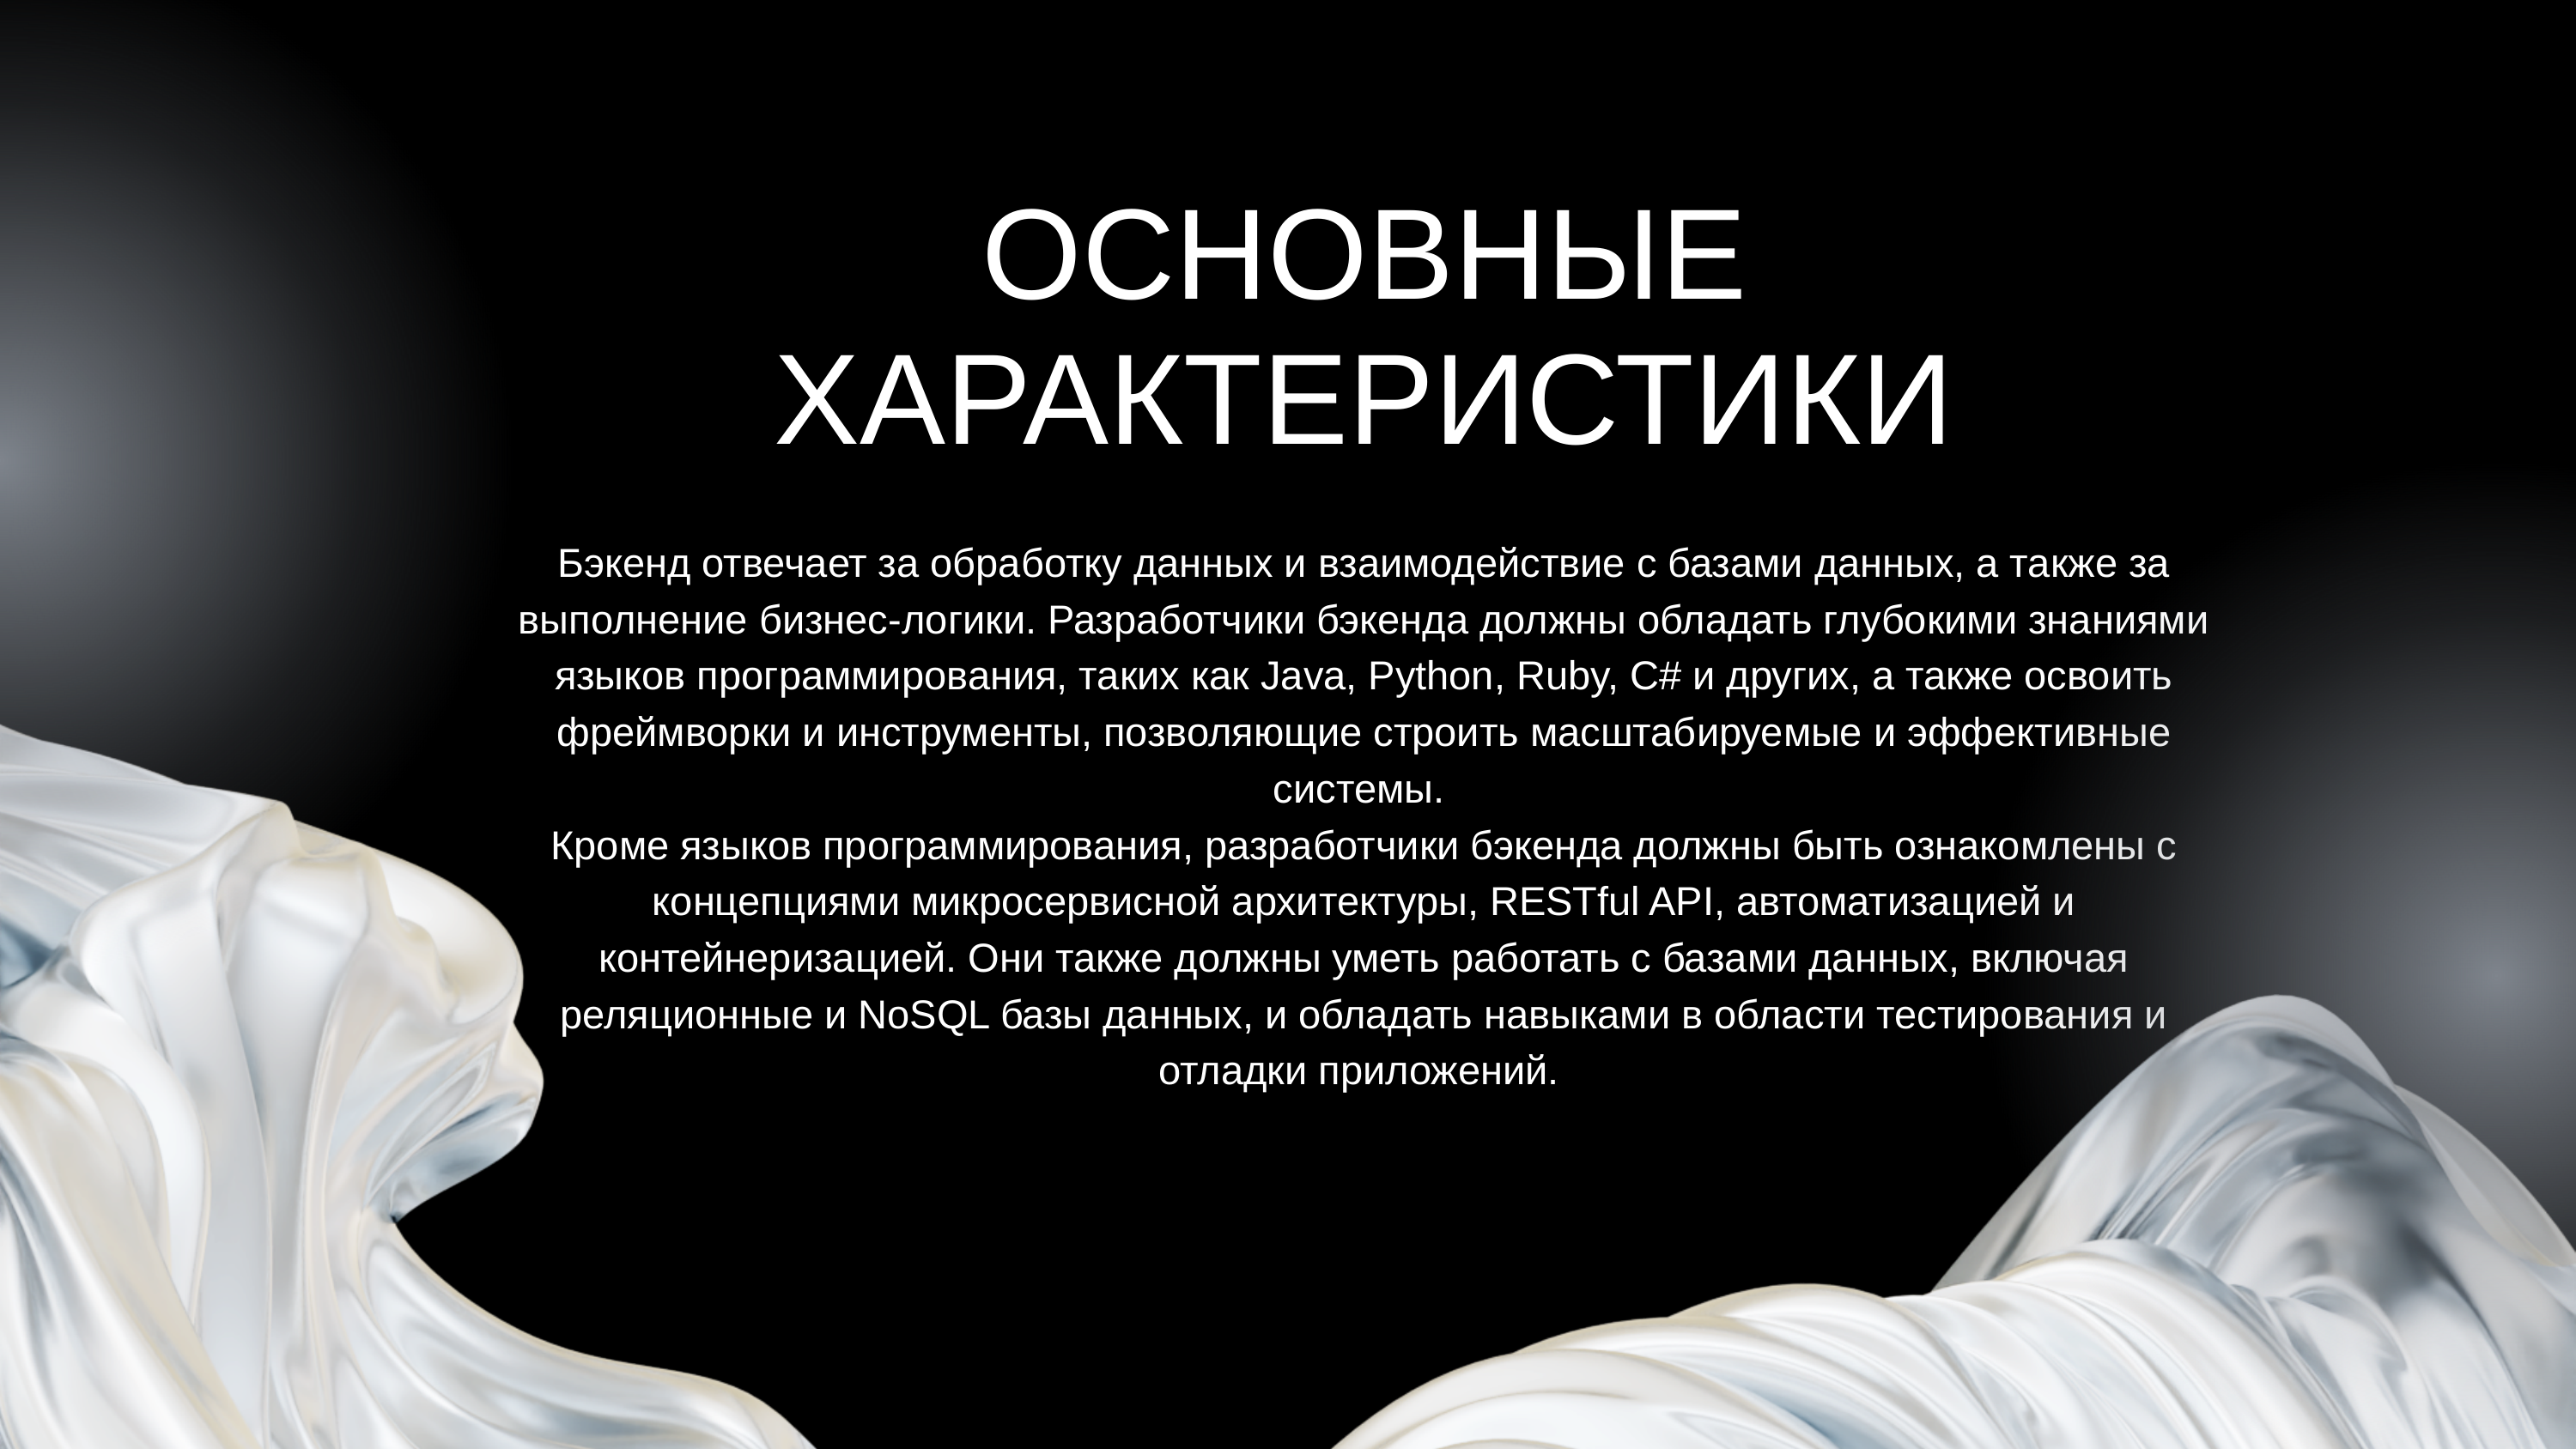

ОСНОВНЫЕ ХАРАКТЕРИСТИКИ

Бэкенд отвечает за обработку данных и взаимодействие с базами данных, а также за выполнение бизнес-логики. Разработчики бэкенда должны обладать глубокими знаниями языков программирования, таких как Java, Python, Ruby, C# и других, а также освоить фреймворки и инструменты, позволяющие строить масштабируемые и эффективные системы.
Кроме языков программирования, разработчики бэкенда должны быть ознакомлены с концепциями микросервисной архитектуры, RESTful API, автоматизацией и контейнеризацией. Они также должны уметь работать с базами данных, включая реляционные и NoSQL базы данных, и обладать навыками в области тестирования и отладки приложений.